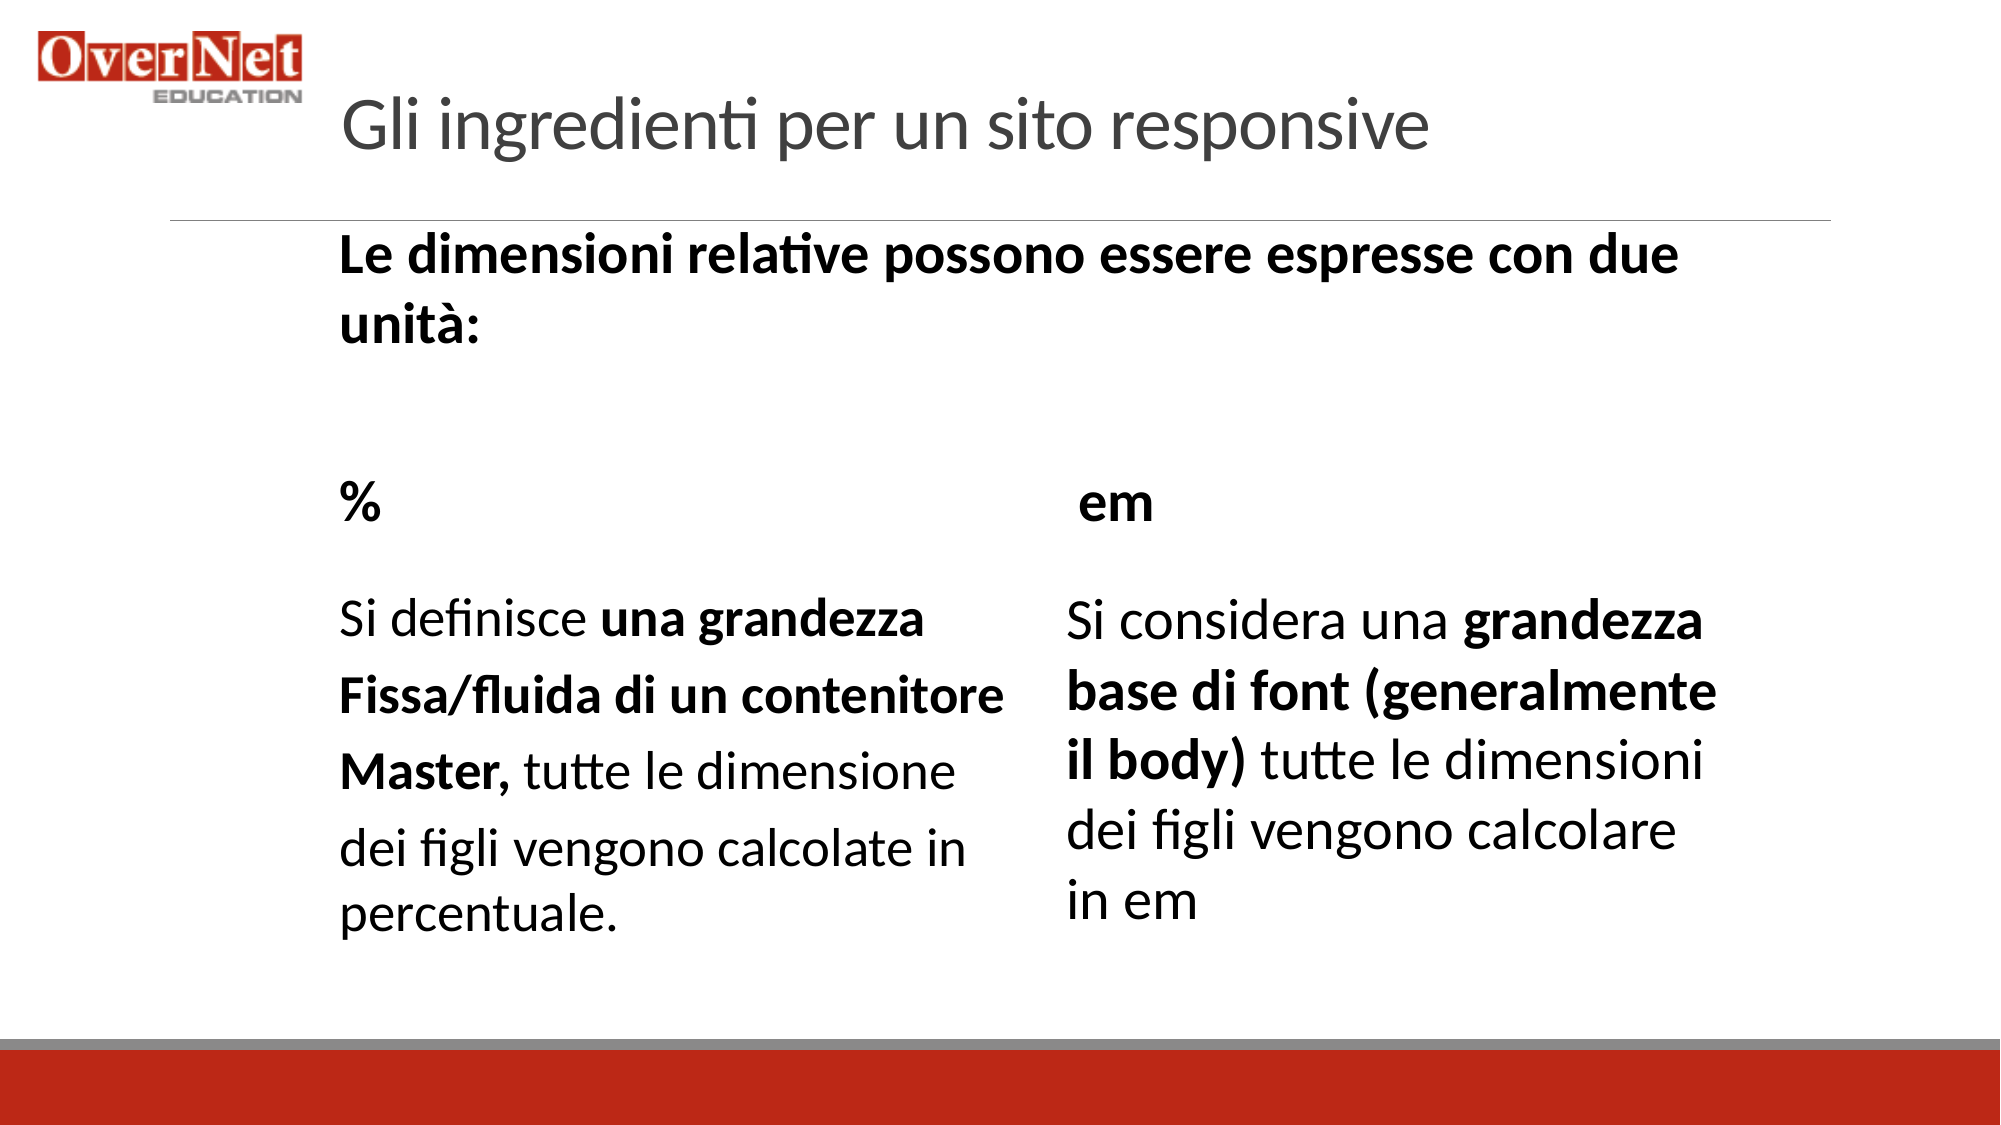

# Gli ingredienti per un sito responsive
Le dimensioni relative possono essere espresse con due unità:
%
em
Si definisce una grandezza
Fissa/fluida di un contenitore
Master, tutte le dimensione
dei figli vengono calcolate in percentuale.
Si considera una grandezza base di font (generalmente il body) tutte le dimensioni dei figli vengono calcolare in em